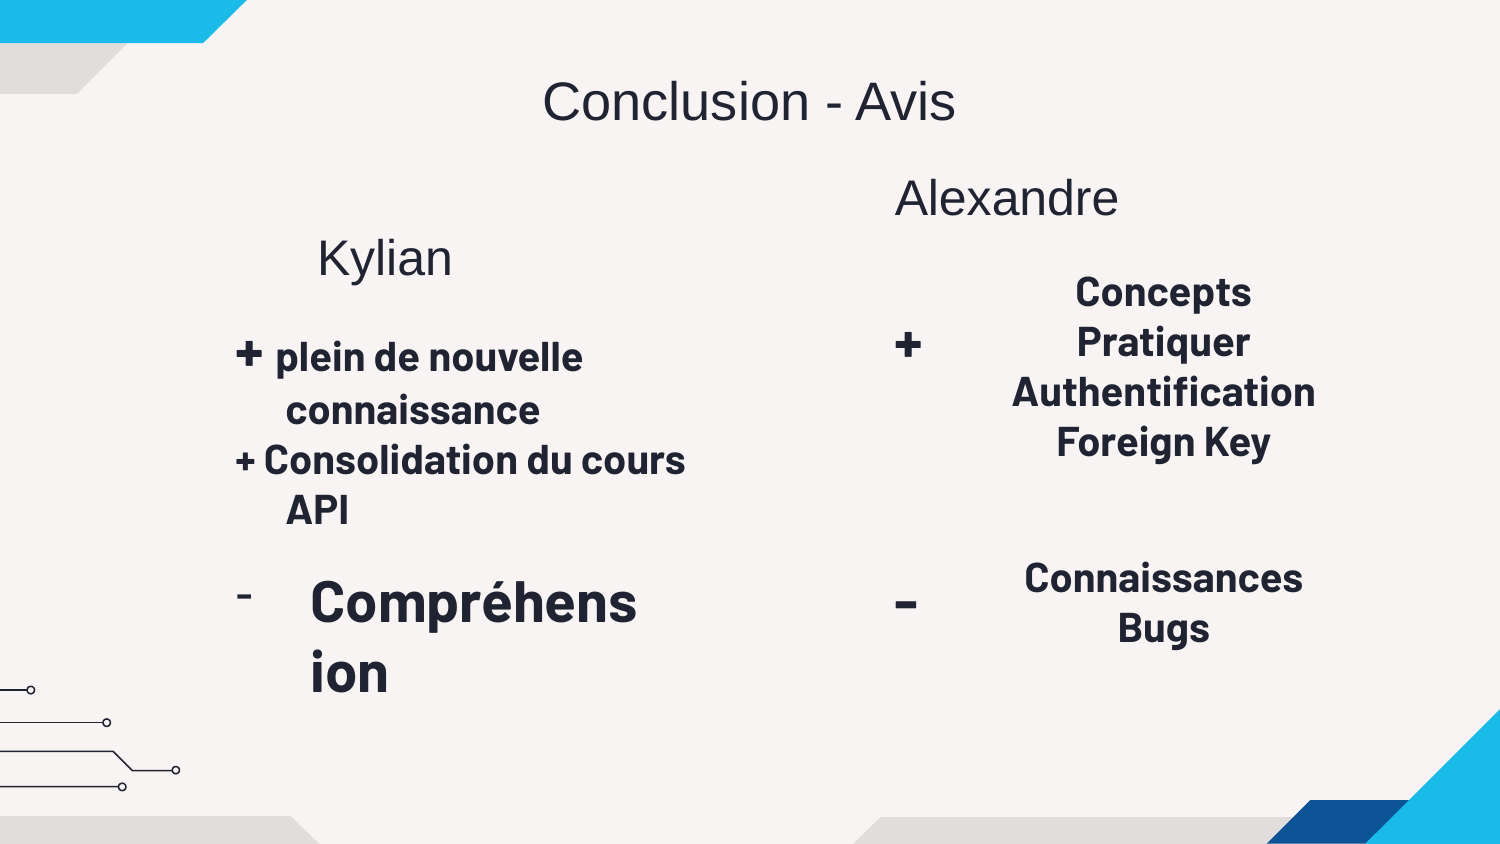

# Conclusion - Avis
Kylian
Alexandre

Concepts
Pratiquer
Authentification
Foreign Key
+

+ plein de nouvelle connaissance
+ Consolidation du cours API
Connaissances
Bugs

Compréhension
-